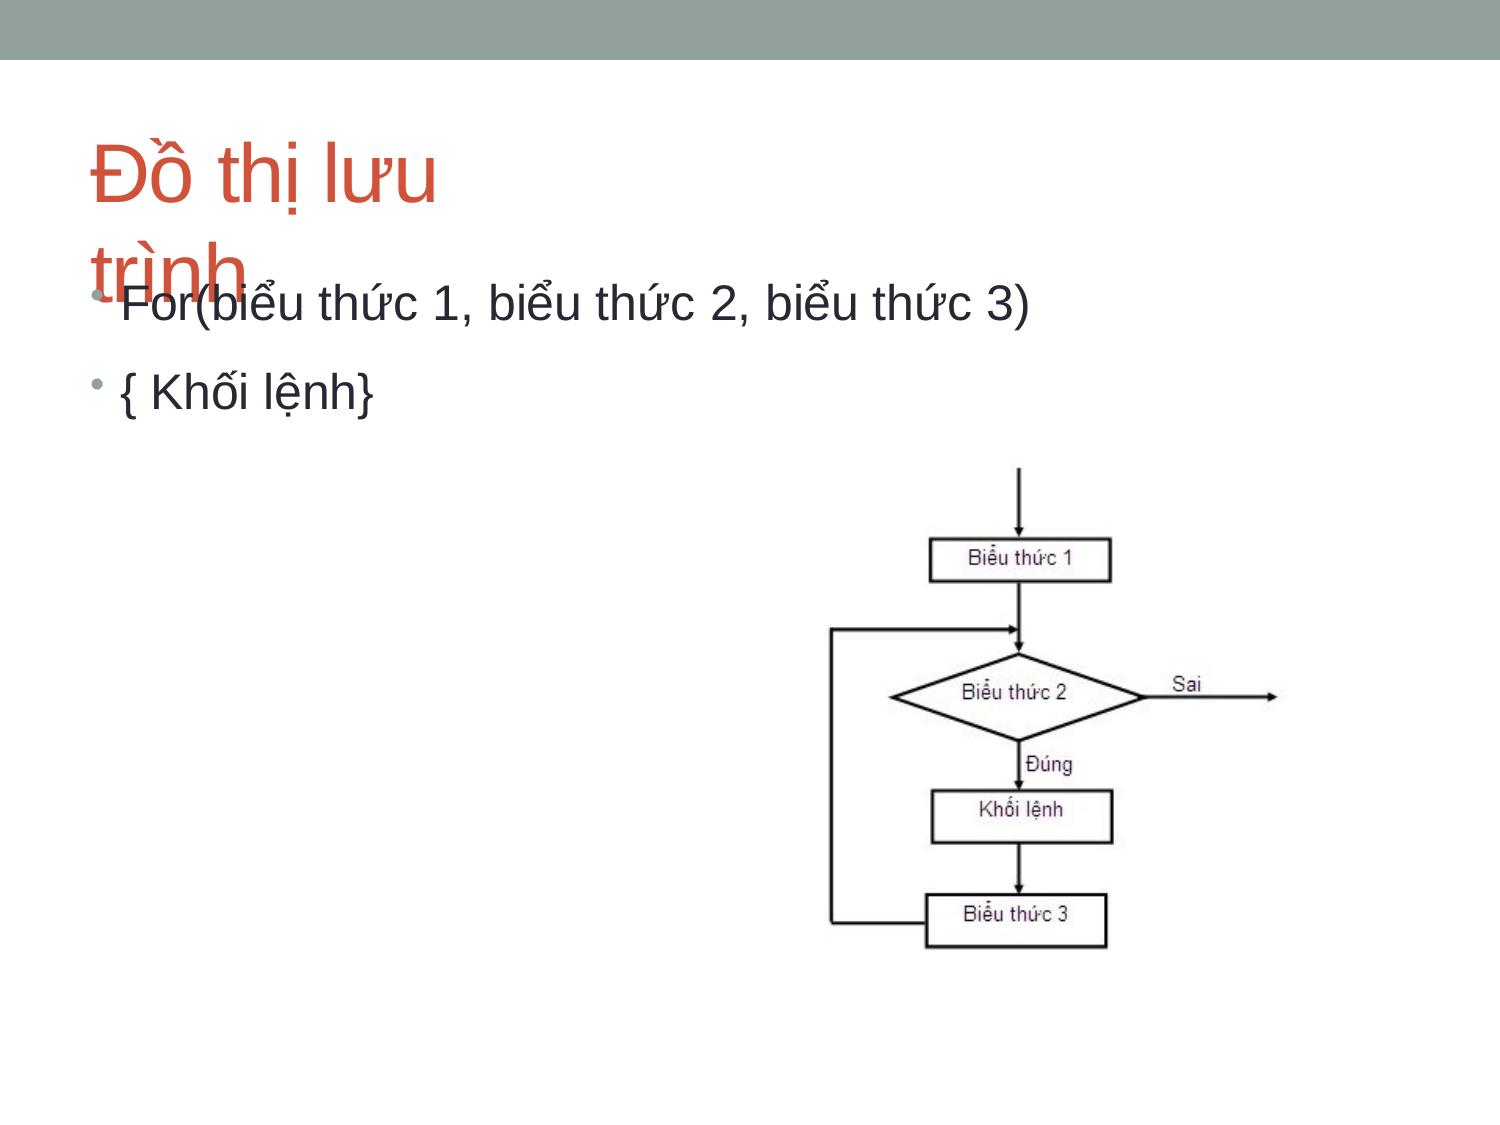

# Đồ thị lưu trình
For(biểu thức 1, biểu thức 2, biểu thức 3)
{ Khối lệnh}